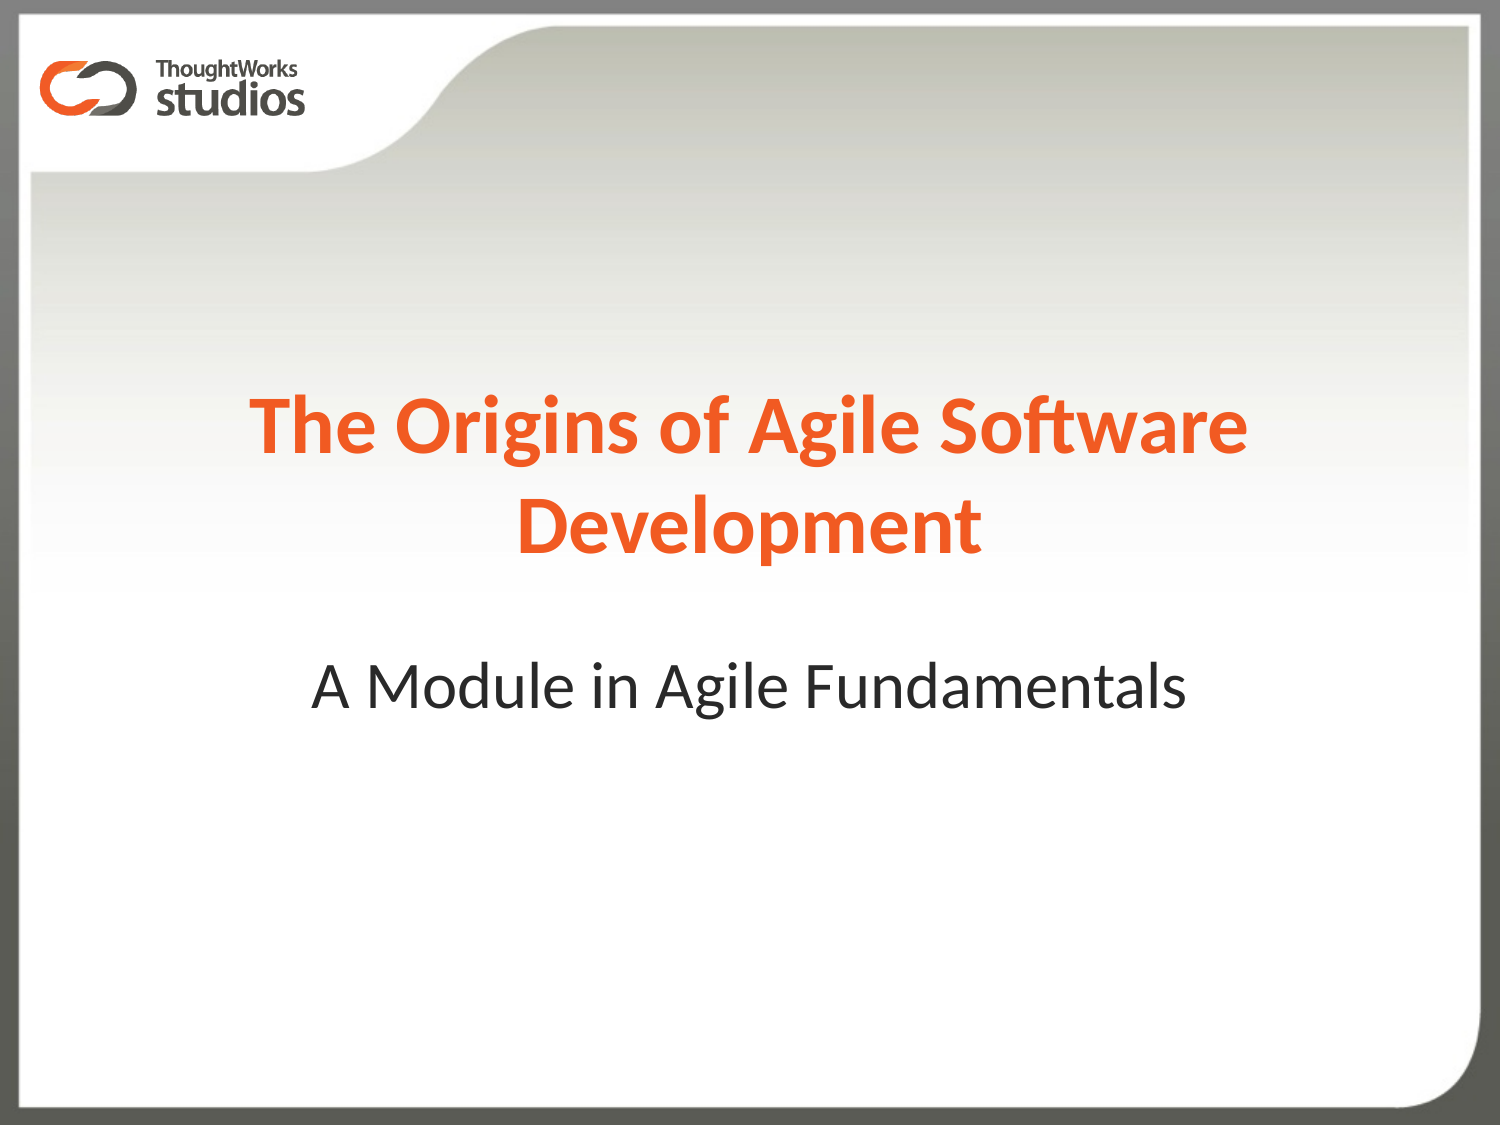

# The Origins of Agile Software Development
A Module in Agile Fundamentals